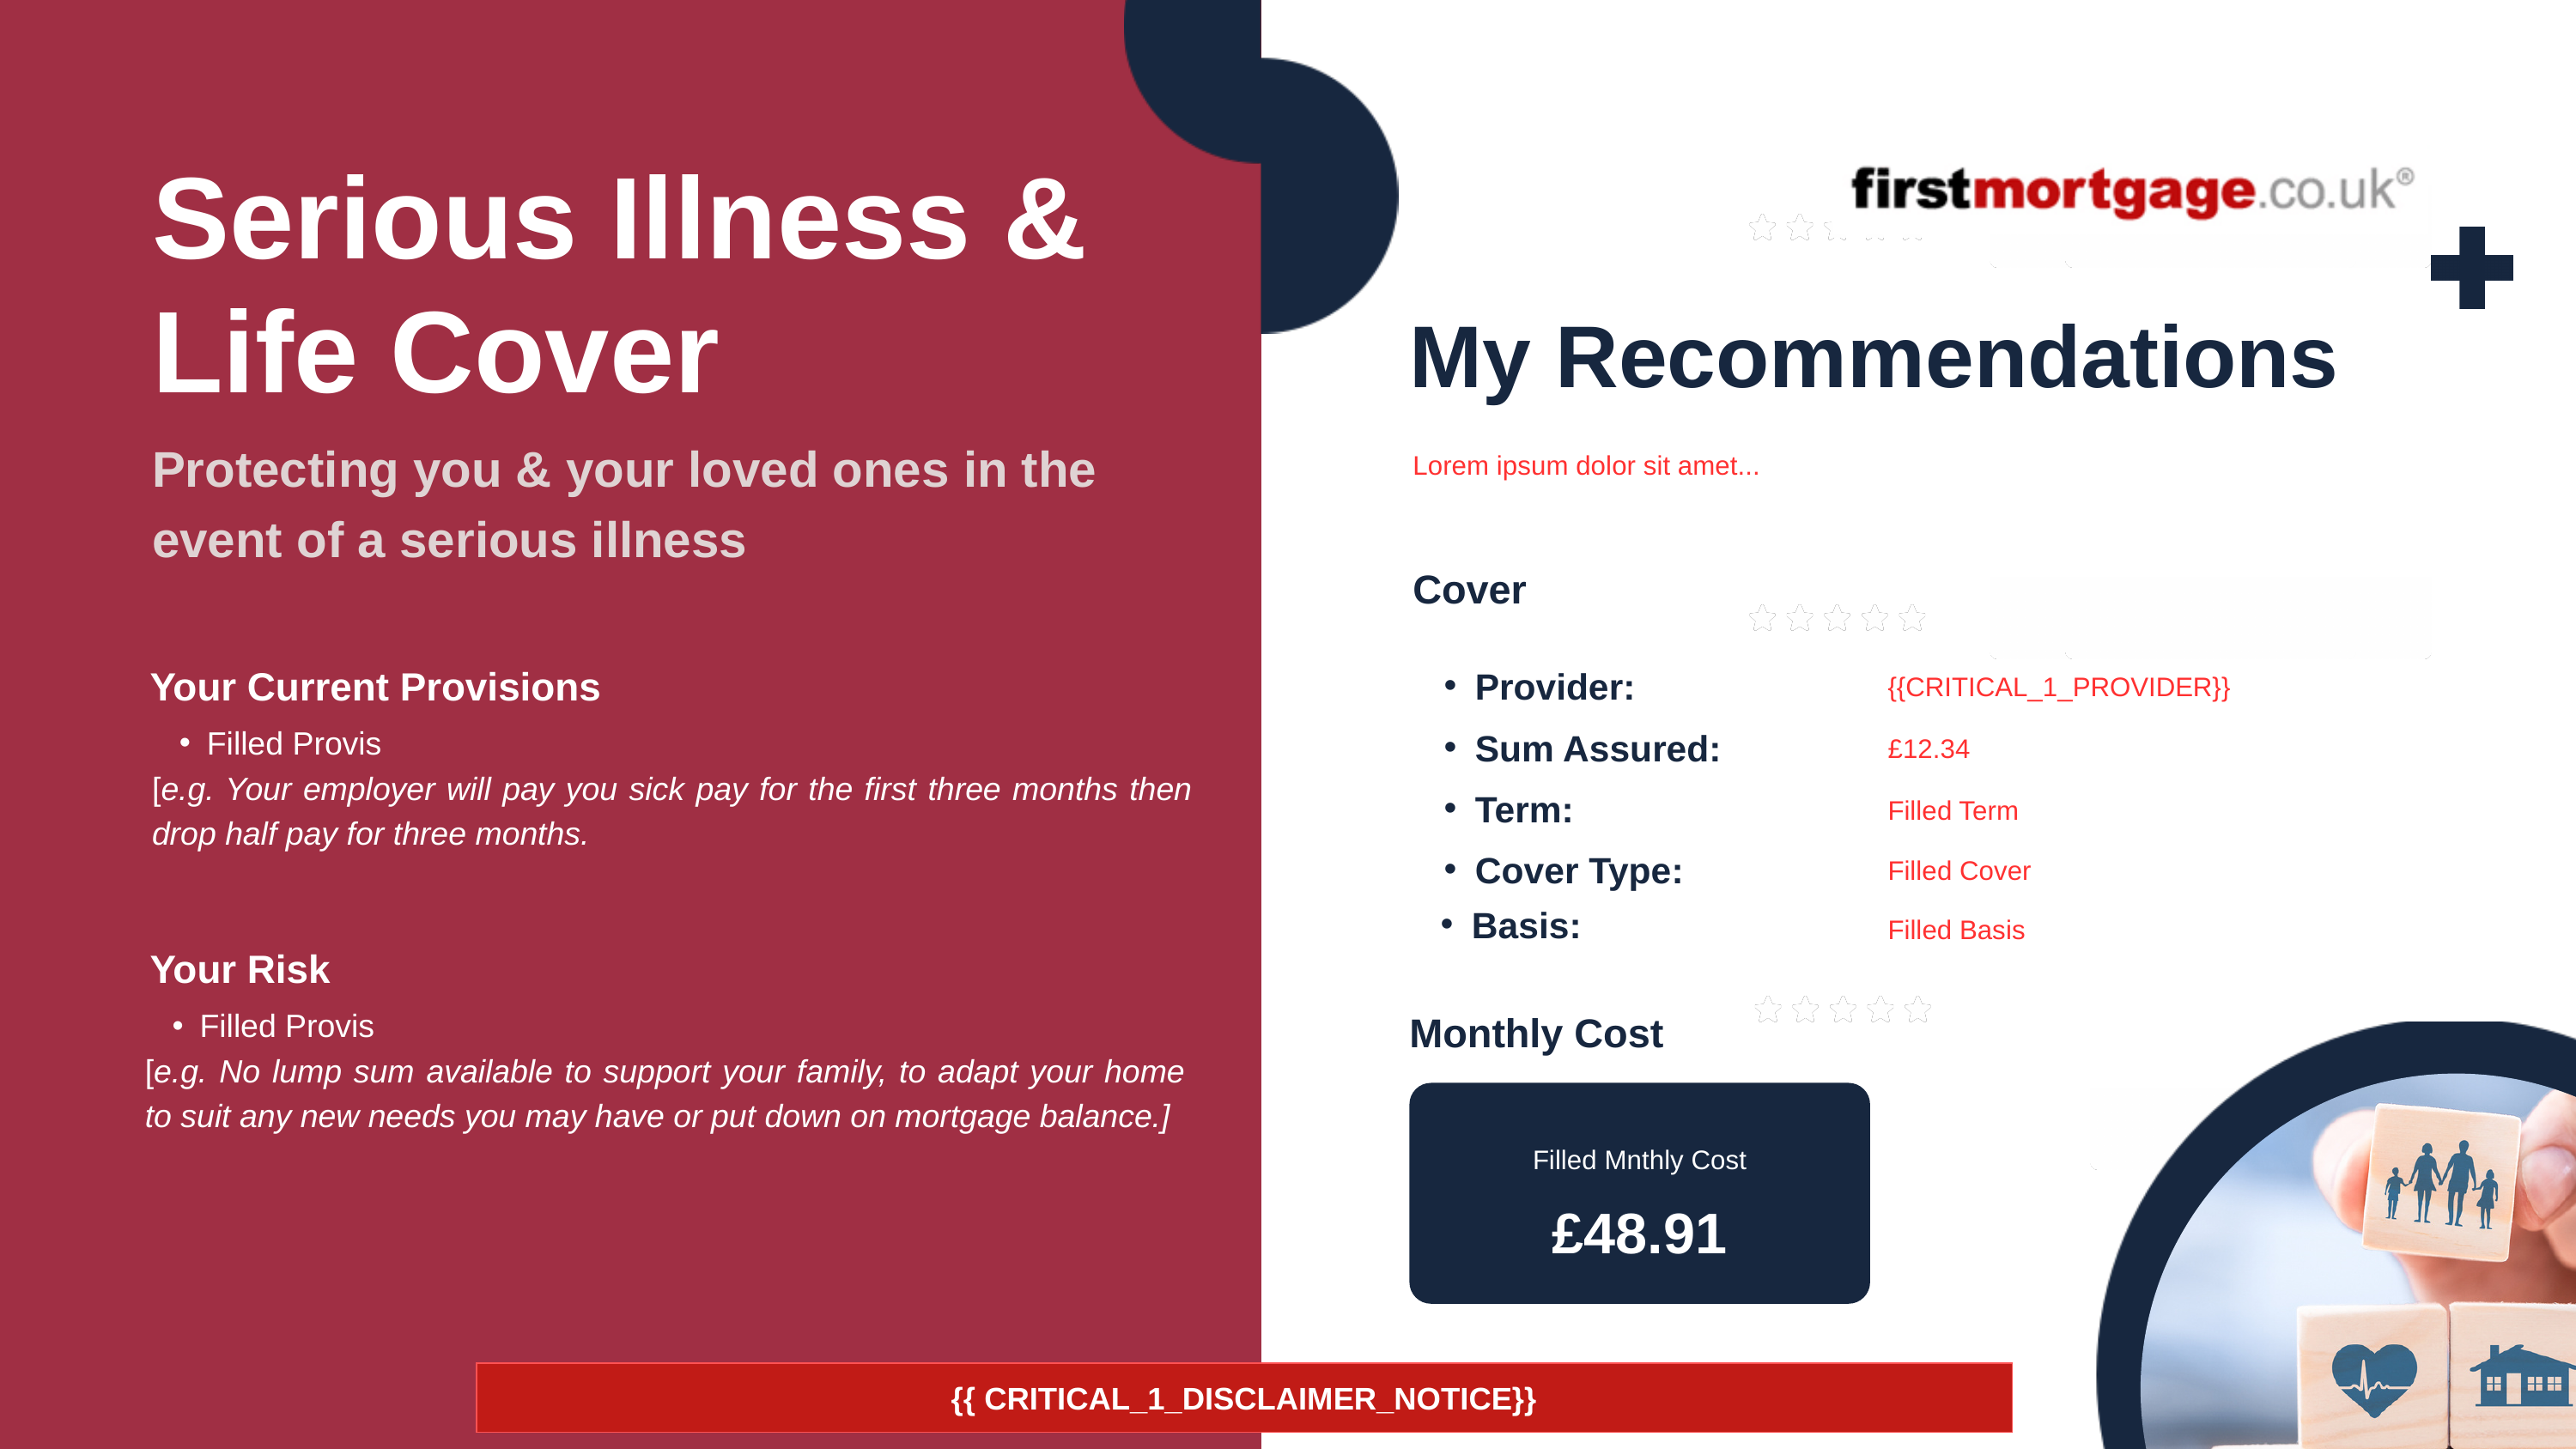

Serious Illness & Life Cover

My Recommendations
Protecting you & your loved ones in the event of a serious illness
Lorem ipsum dolor sit amet...
Cover

Your Current Provisions
Provider:
{{CRITICAL_1_PROVIDER}}
Filled Provis
[e.g. Your employer will pay you sick pay for the first three months then drop half pay for three months.
Sum Assured:
£12.34
Term:
Filled Term
Cover Type:
Filled Cover
Basis:
Filled Basis
Your Risk

Filled Provis
[e.g. No lump sum available to support your family, to adapt your home to suit any new needs you may have or put down on mortgage balance.]
Monthly Cost

Filled Mnthly Cost
£48.91

{{ CRITICAL_1_DISCLAIMER_NOTICE}}